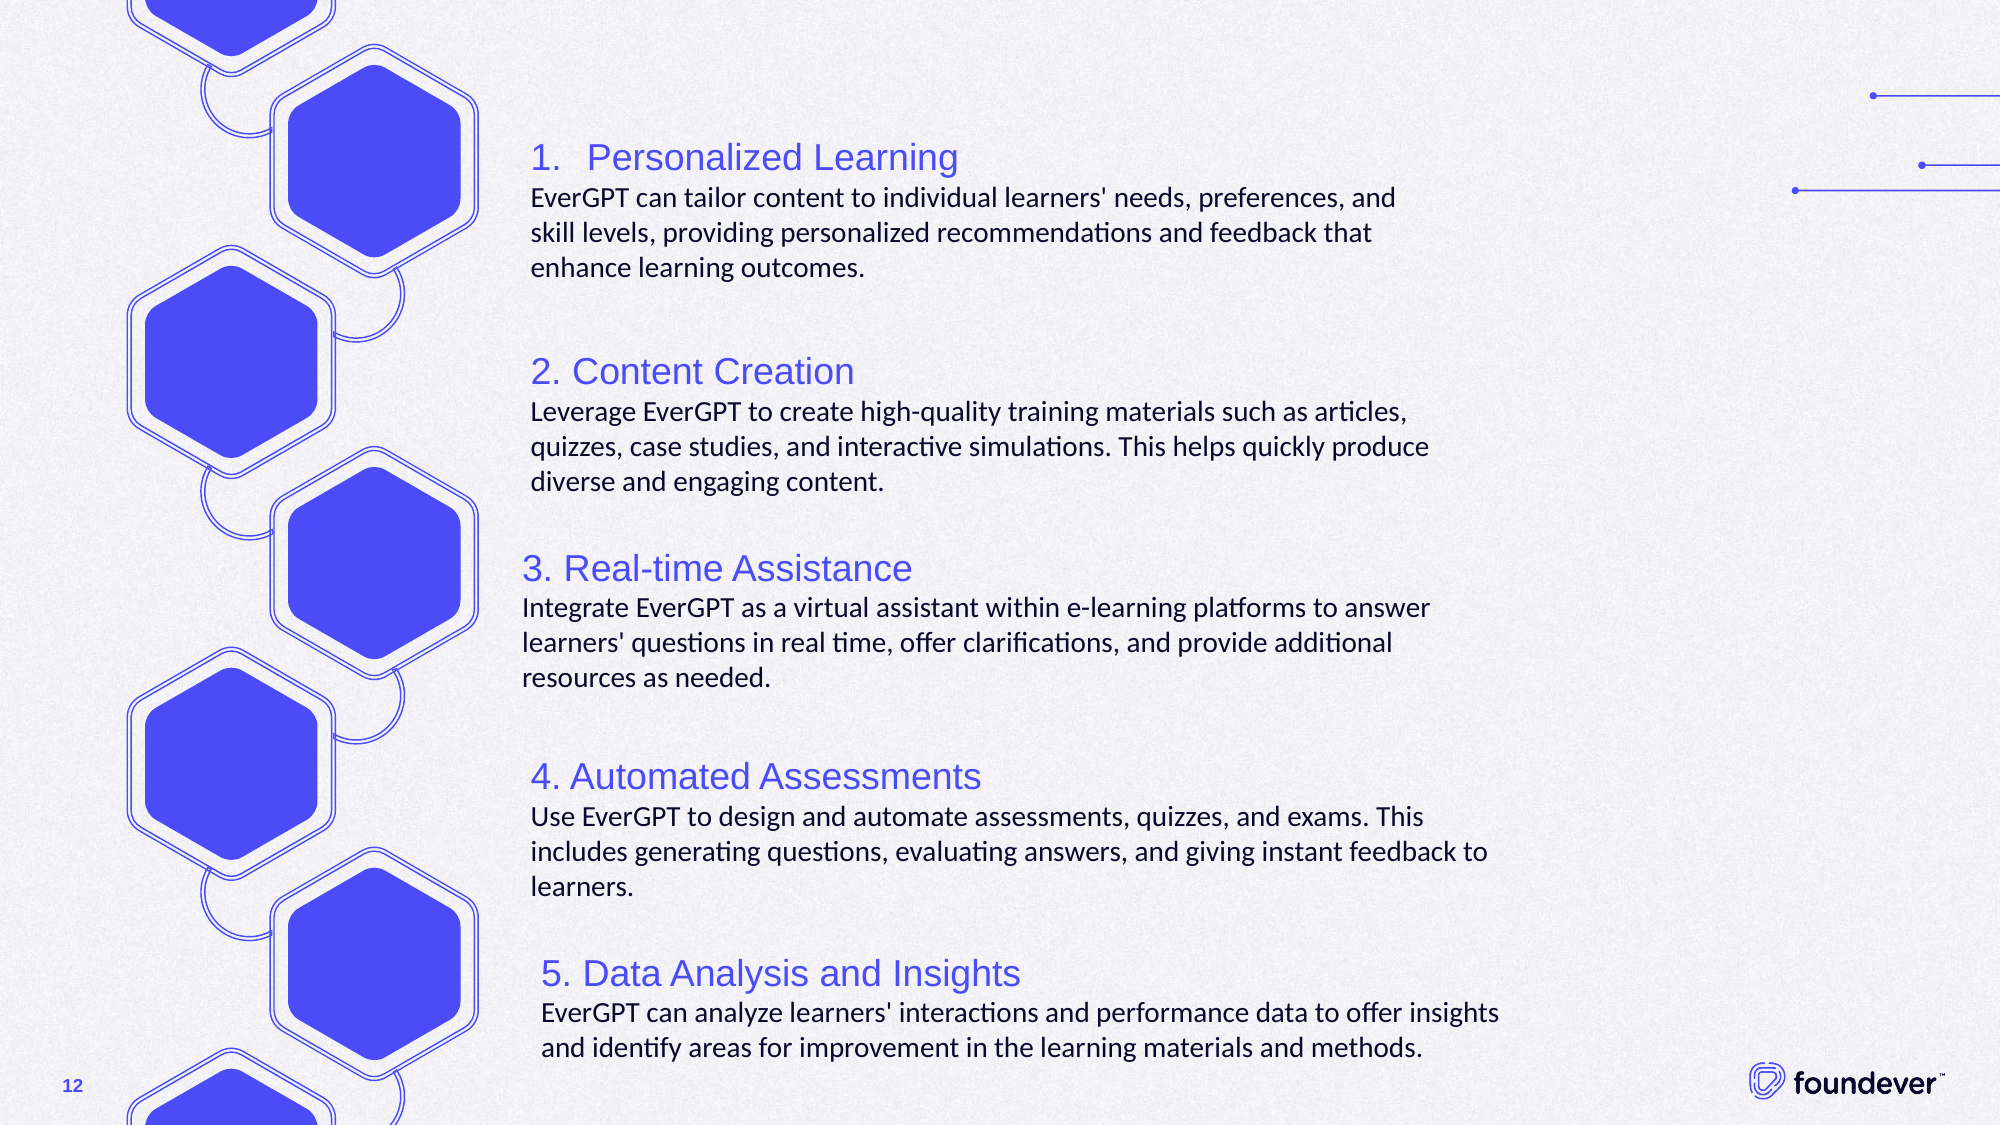

Personalized Learning
EverGPT can tailor content to individual learners' needs, preferences, and skill levels, providing personalized recommendations and feedback that enhance learning outcomes.

2. Content Creation
Leverage EverGPT to create high-quality training materials such as articles, quizzes, case studies, and interactive simulations. This helps quickly produce diverse and engaging content.

3. Real-time Assistance
Integrate EverGPT as a virtual assistant within e-learning platforms to answer learners' questions in real time, offer clarifications, and provide additional resources as needed.

4. Automated Assessments
Use EverGPT to design and automate assessments, quizzes, and exams. This includes generating questions, evaluating answers, and giving instant feedback to learners.

5. Data Analysis and Insights
EverGPT can analyze learners' interactions and performance data to offer insights and identify areas for improvement in the learning materials and methods.